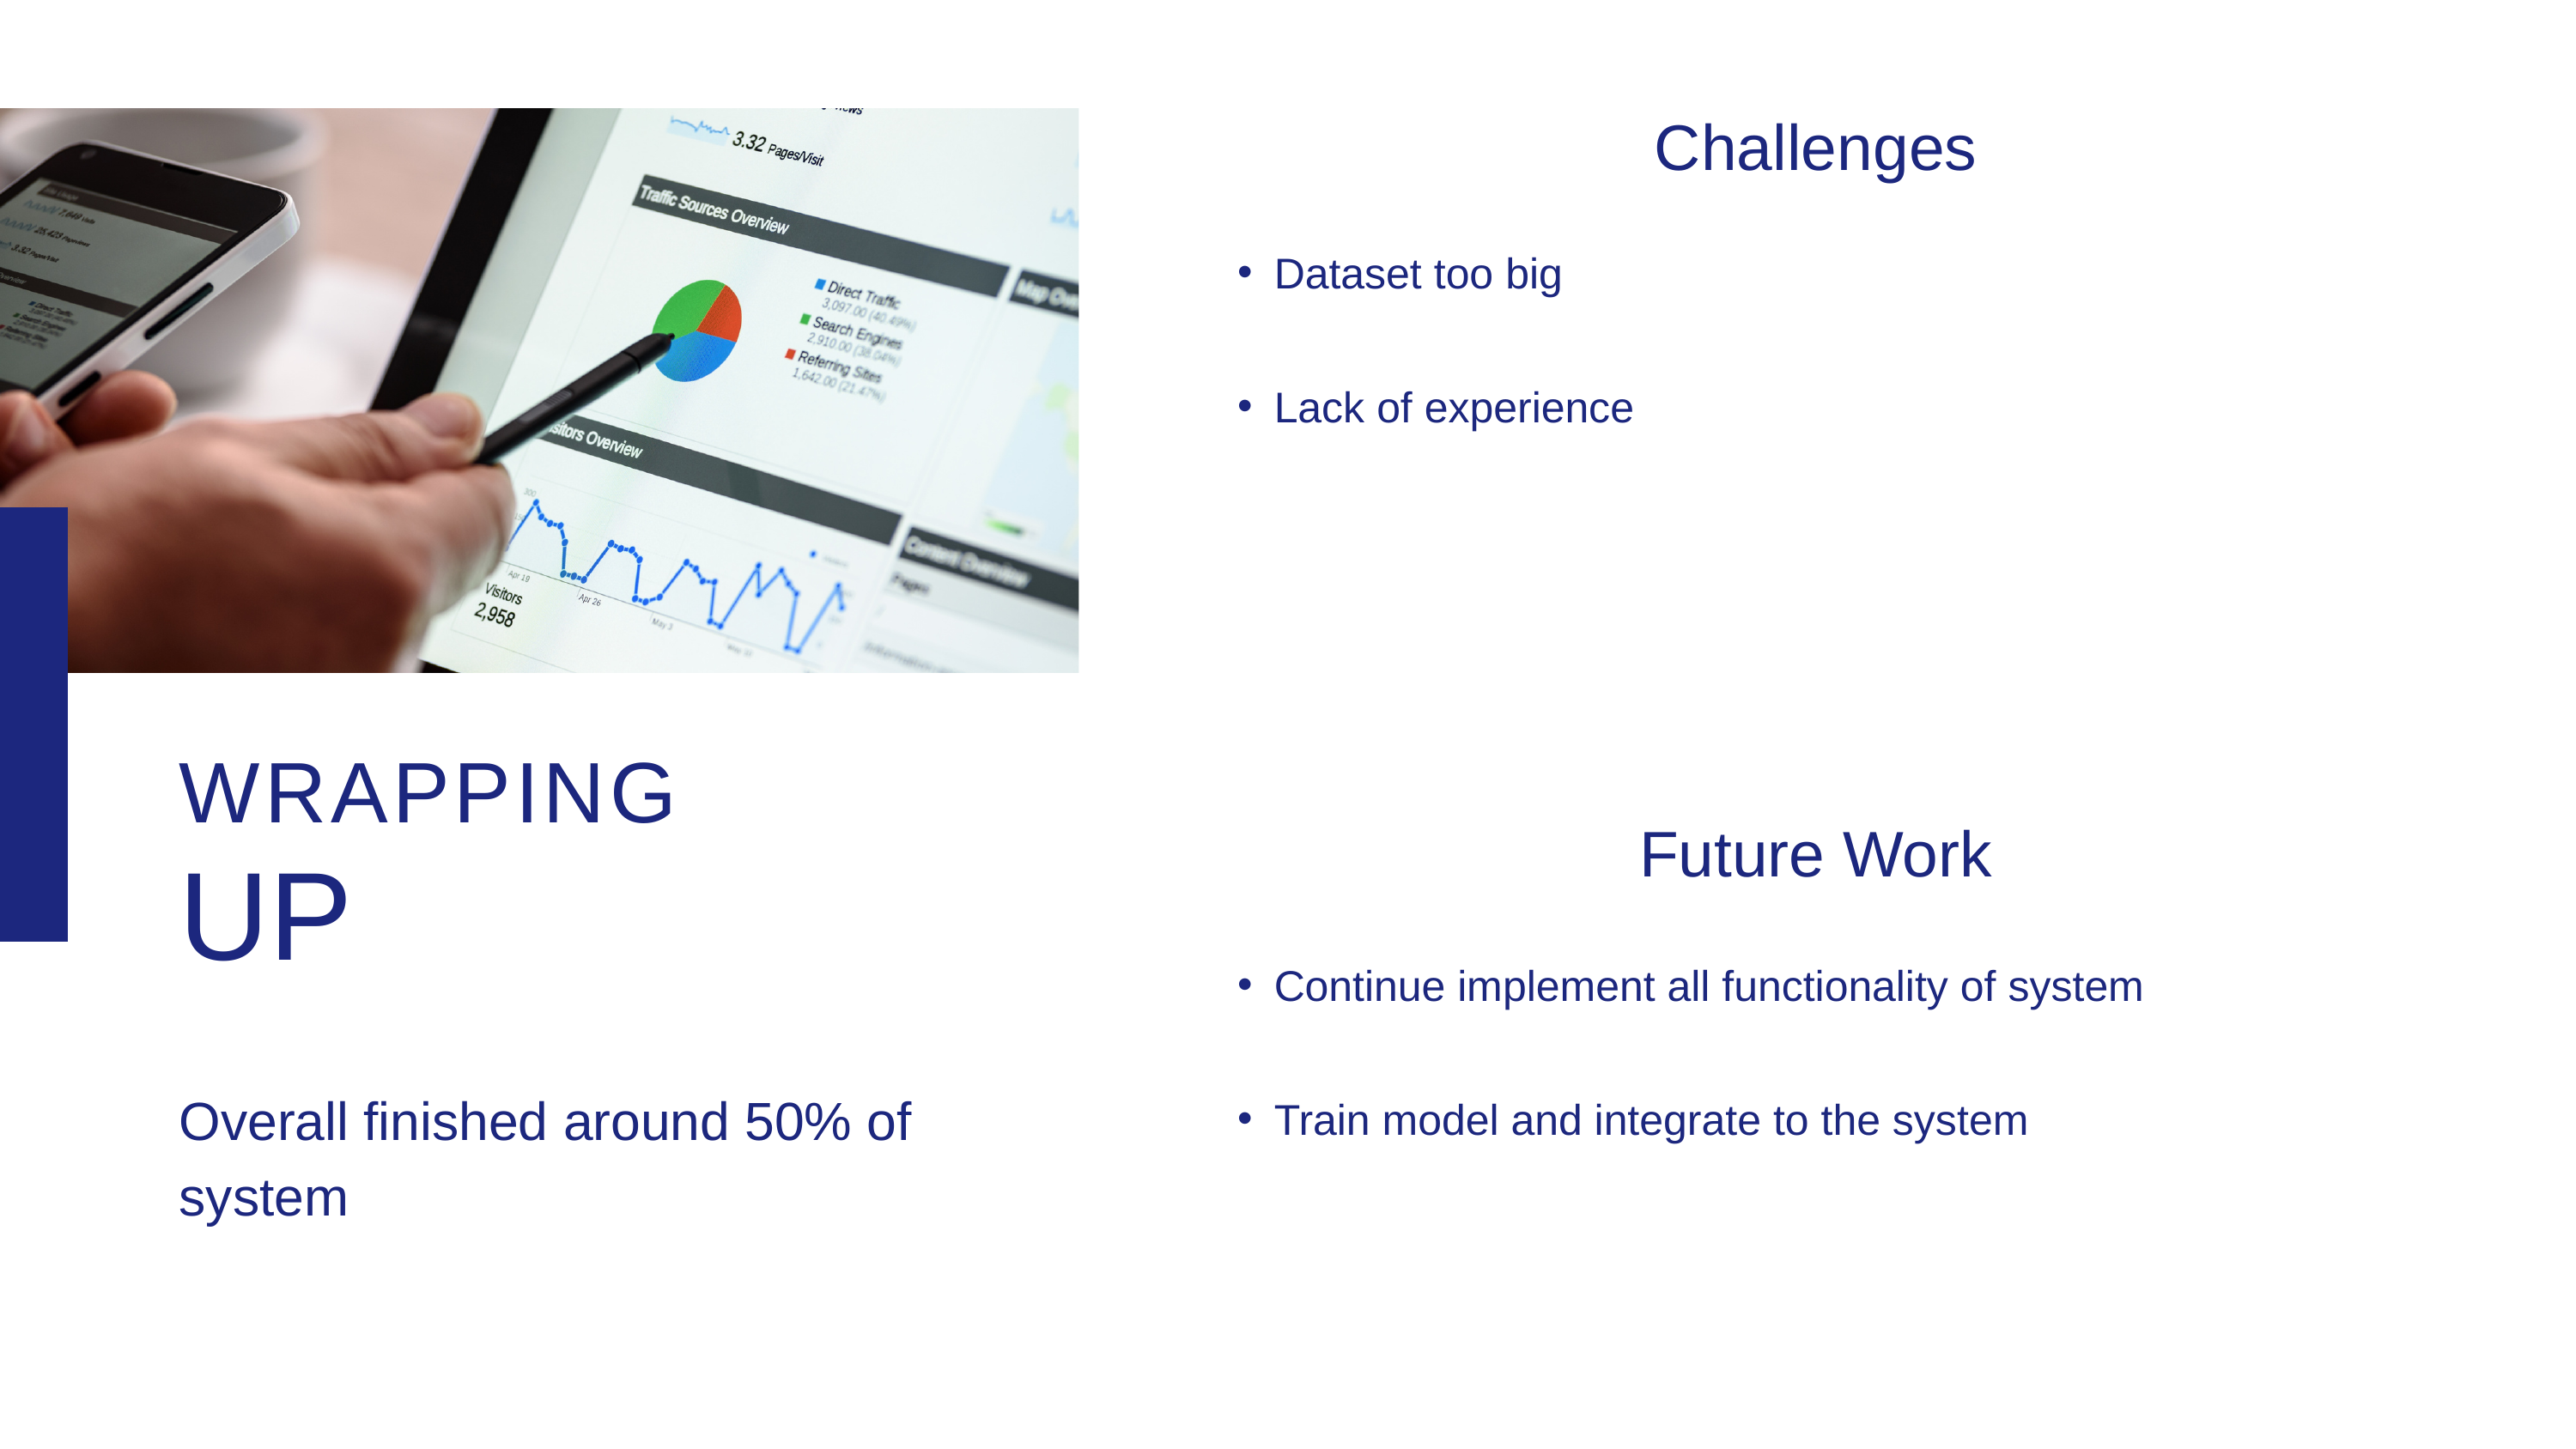

Challenges

Dataset too big

Lack of experience

WRAPPING
Future Work
UP
Continue implement all functionality of system

Train model and integrate to the system

Overall finished around 50% of system